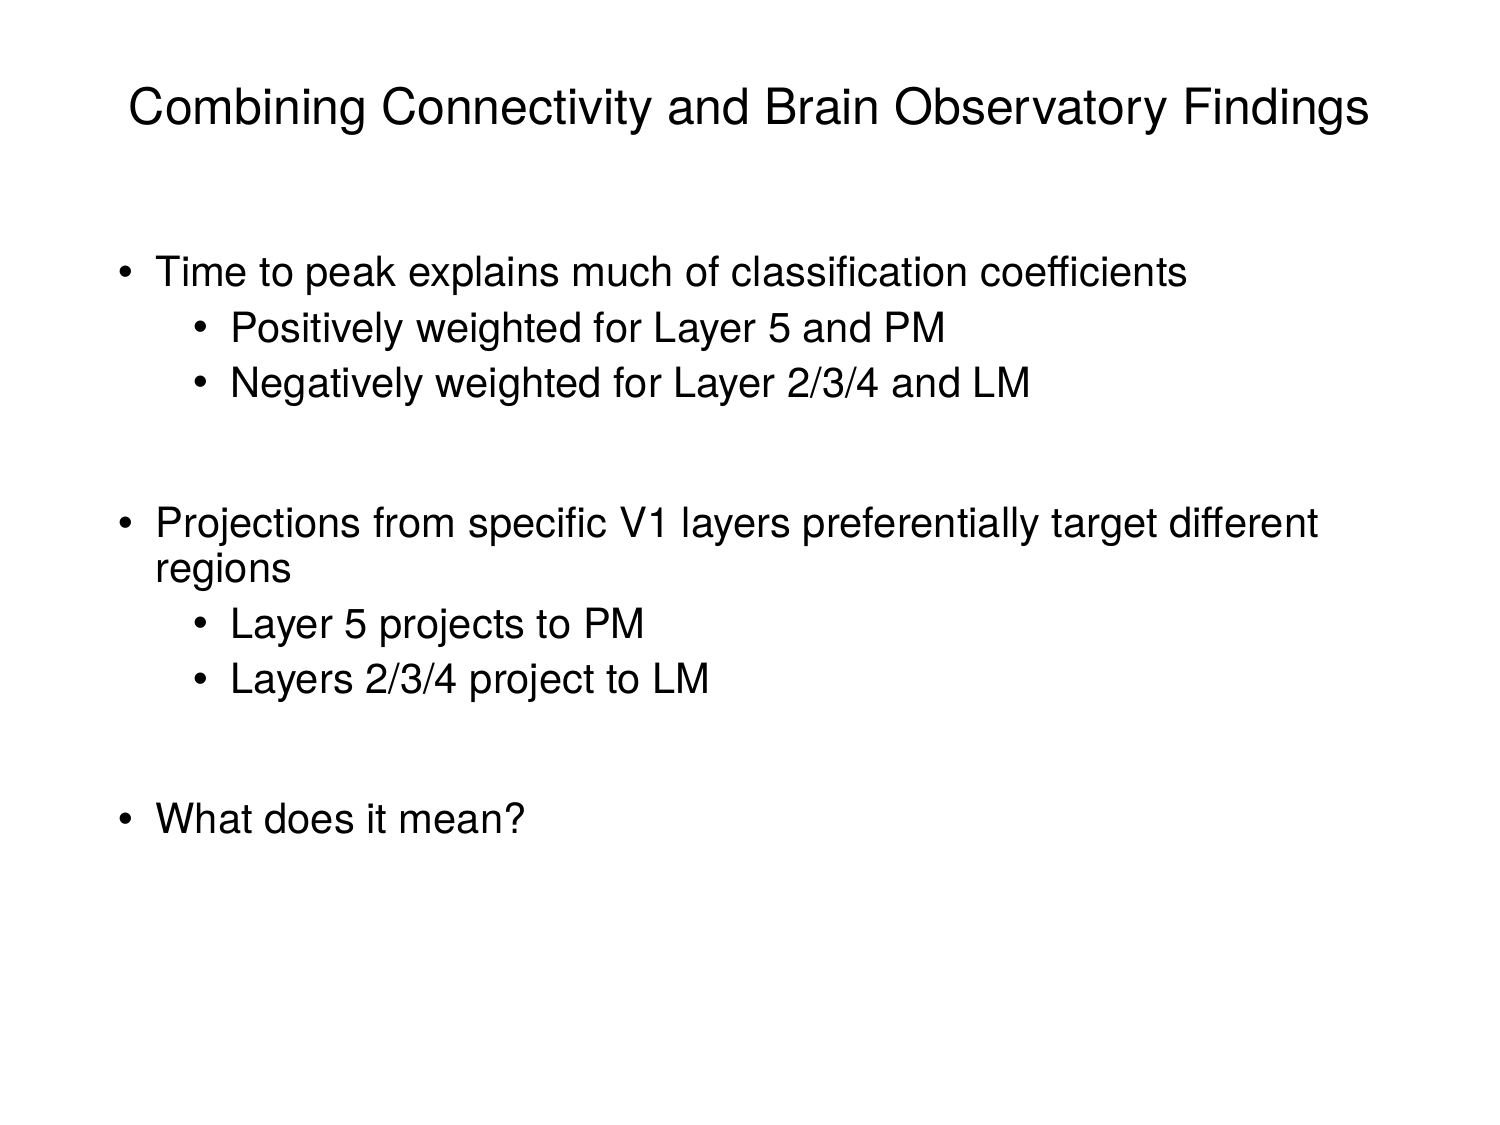

# Combining Connectivity and Brain Observatory Findings
Time to peak explains much of classification coefficients
Positively weighted for Layer 5 and PM
Negatively weighted for Layer 2/3/4 and LM

Projections from specific V1 layers preferentially target different regions
Layer 5 projects to PM
Layers 2/3/4 project to LM

What does it mean?